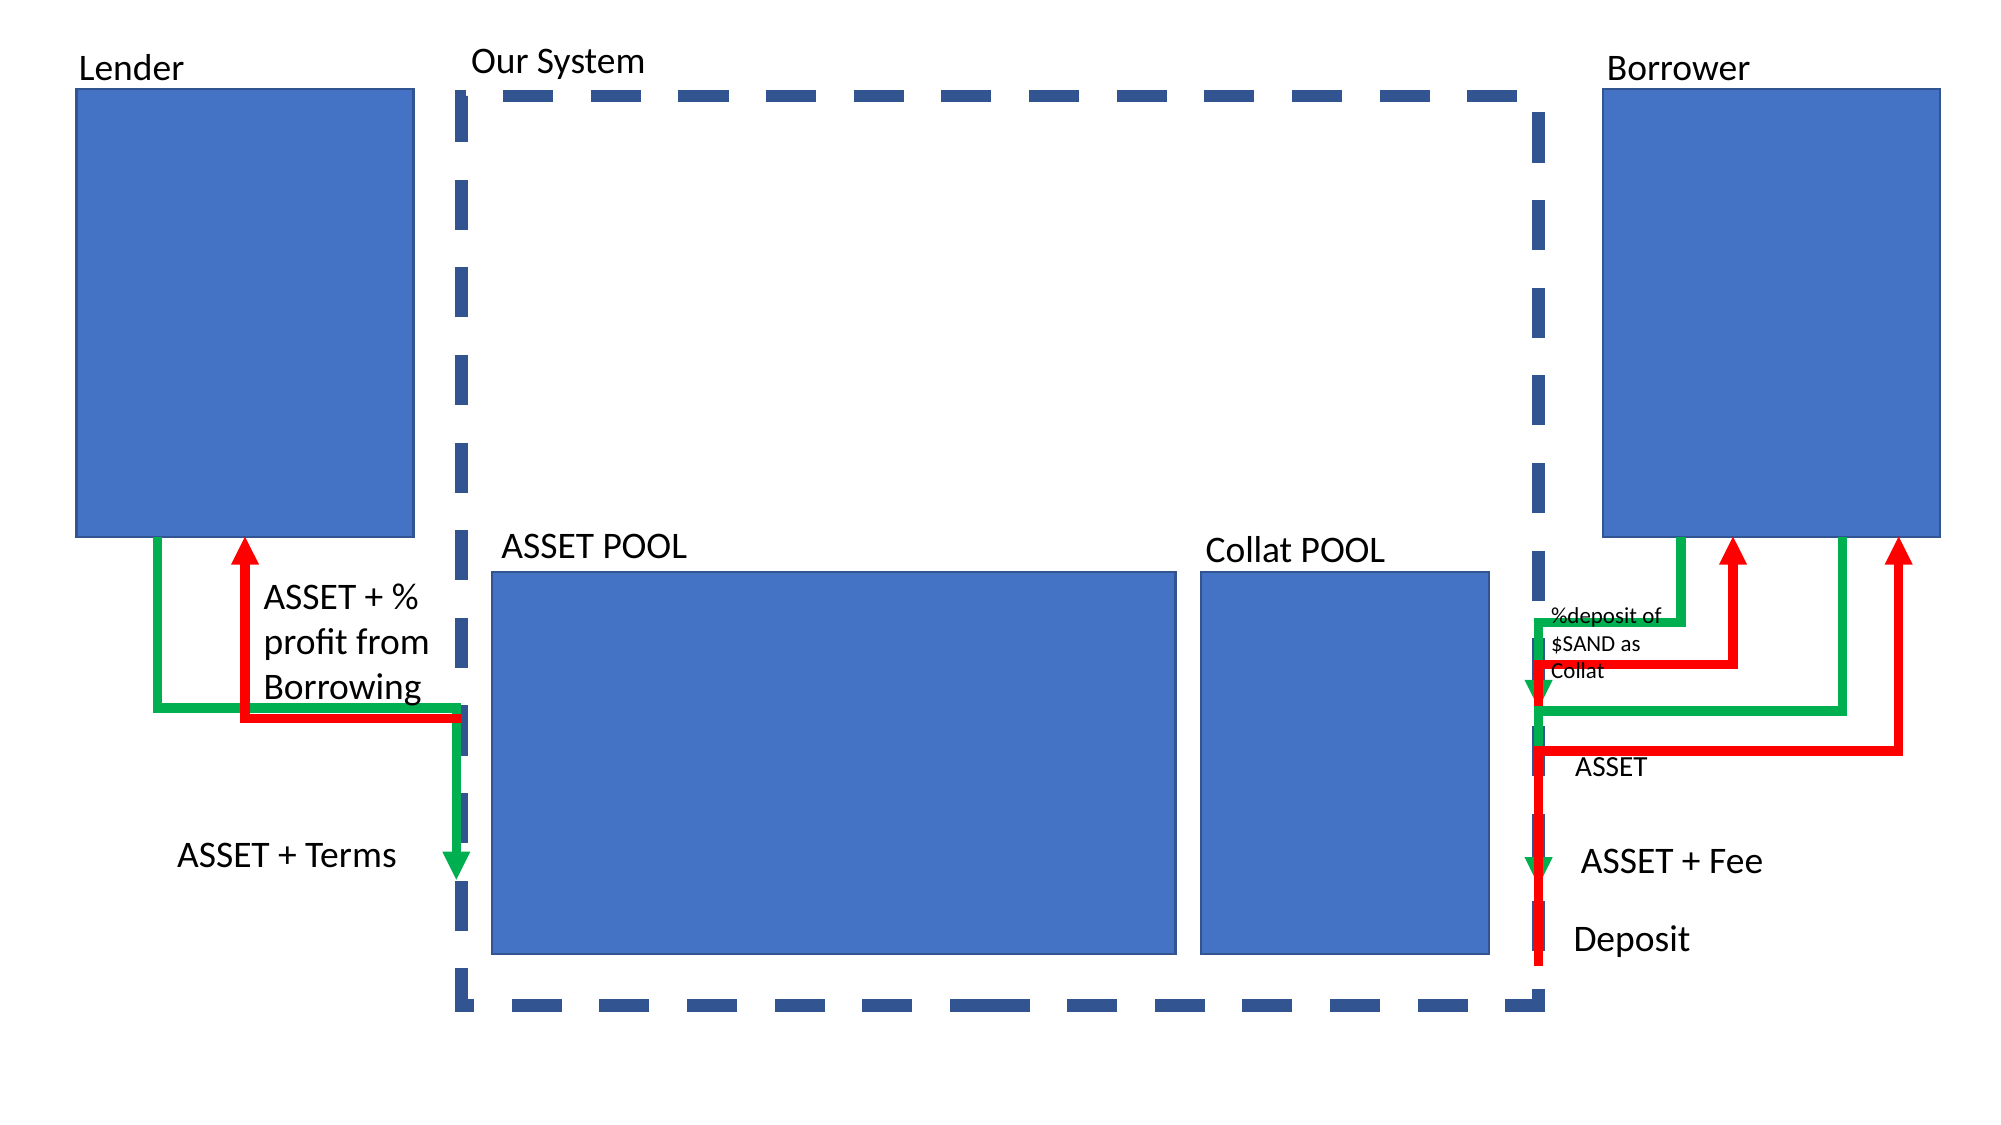

Our System
Lender
Borrower

ASSET POOL
Collat POOL
ASSET + % profit from Borrowing

%deposit of $SAND as Collat
ASSET
ASSET + Terms
ASSET + Fee
Deposit